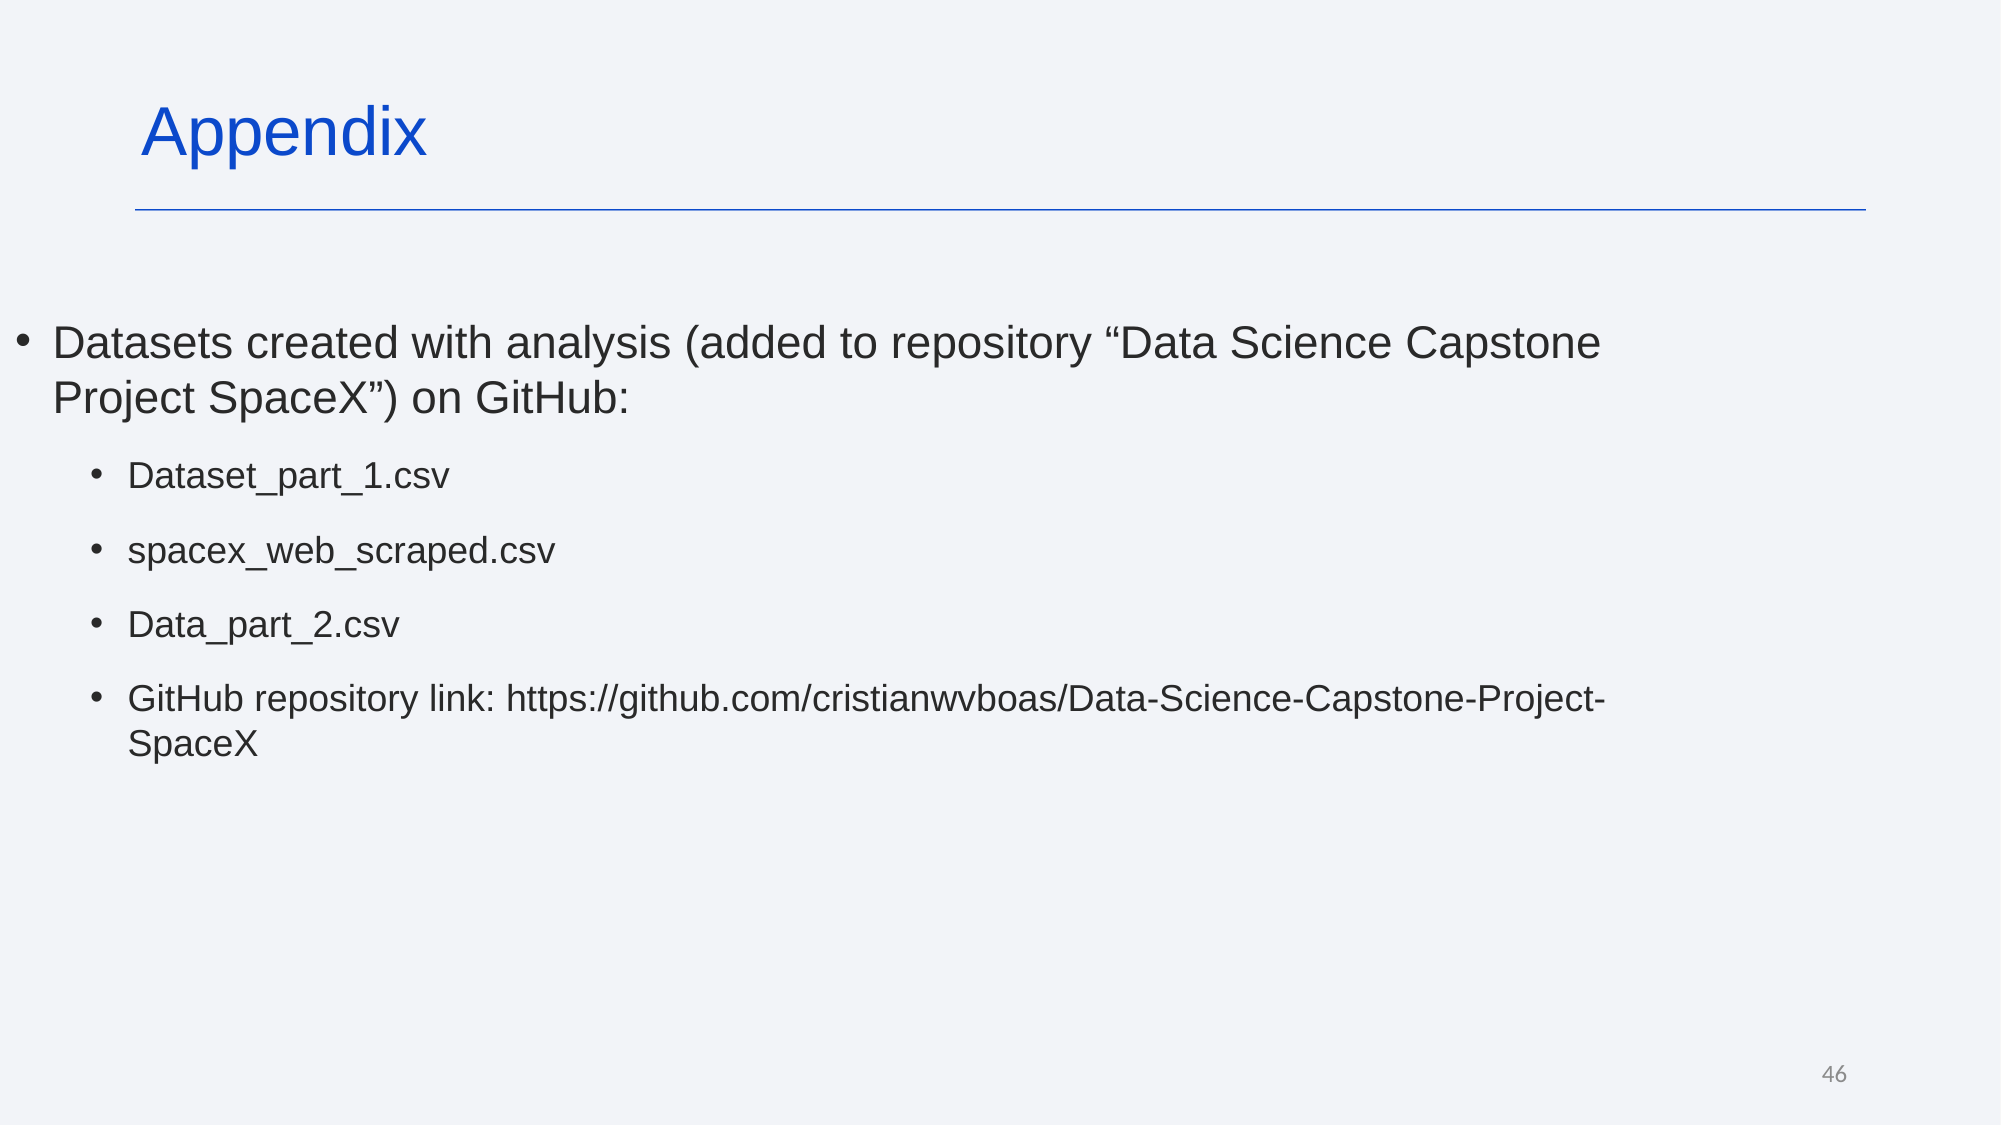

Appendix
Datasets created with analysis (added to repository “Data Science Capstone Project SpaceX”) on GitHub:
Dataset_part_1.csv
spacex_web_scraped.csv
Data_part_2.csv
GitHub repository link: https://github.com/cristianwvboas/Data-Science-Capstone-Project-SpaceX
46